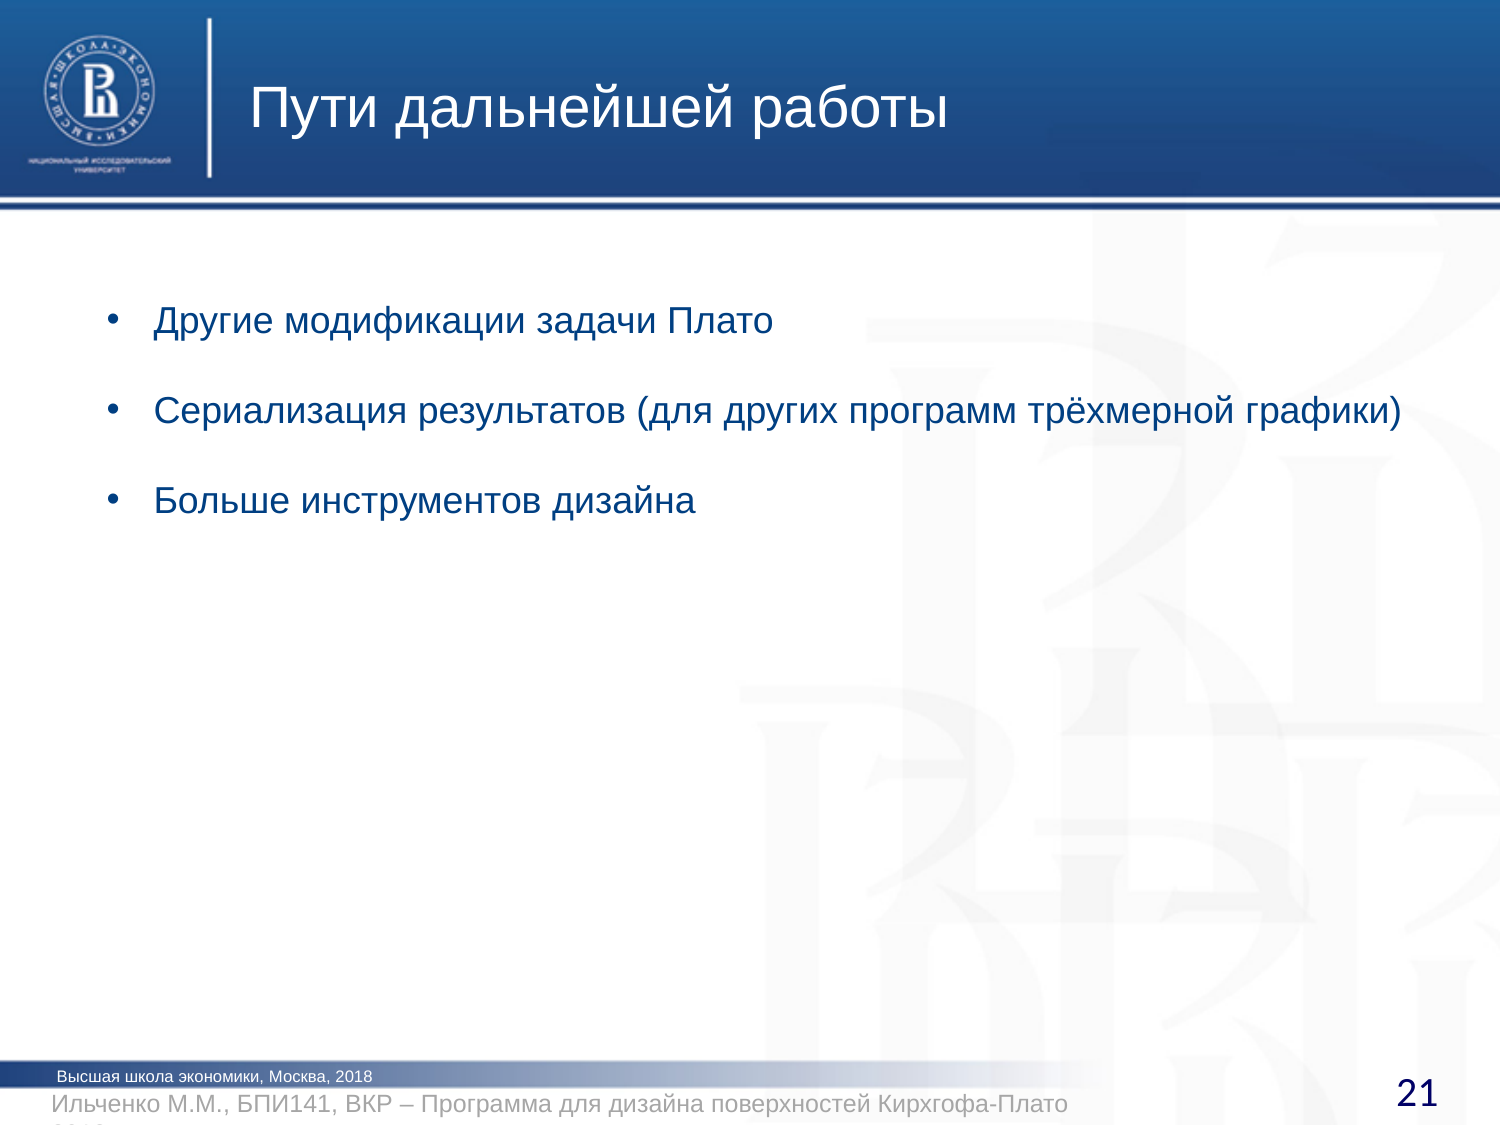

Пути дальнейшей работы
Другие модификации задачи Плато

Сериализация результатов (для других программ трёхмерной графики)

Больше инструментов дизайна
Высшая школа экономики, Москва, 2018
21
Ильченко М.М., БПИ141, ВКР – Программа для дизайна поверхностей Кирхгофа-Плато			2018